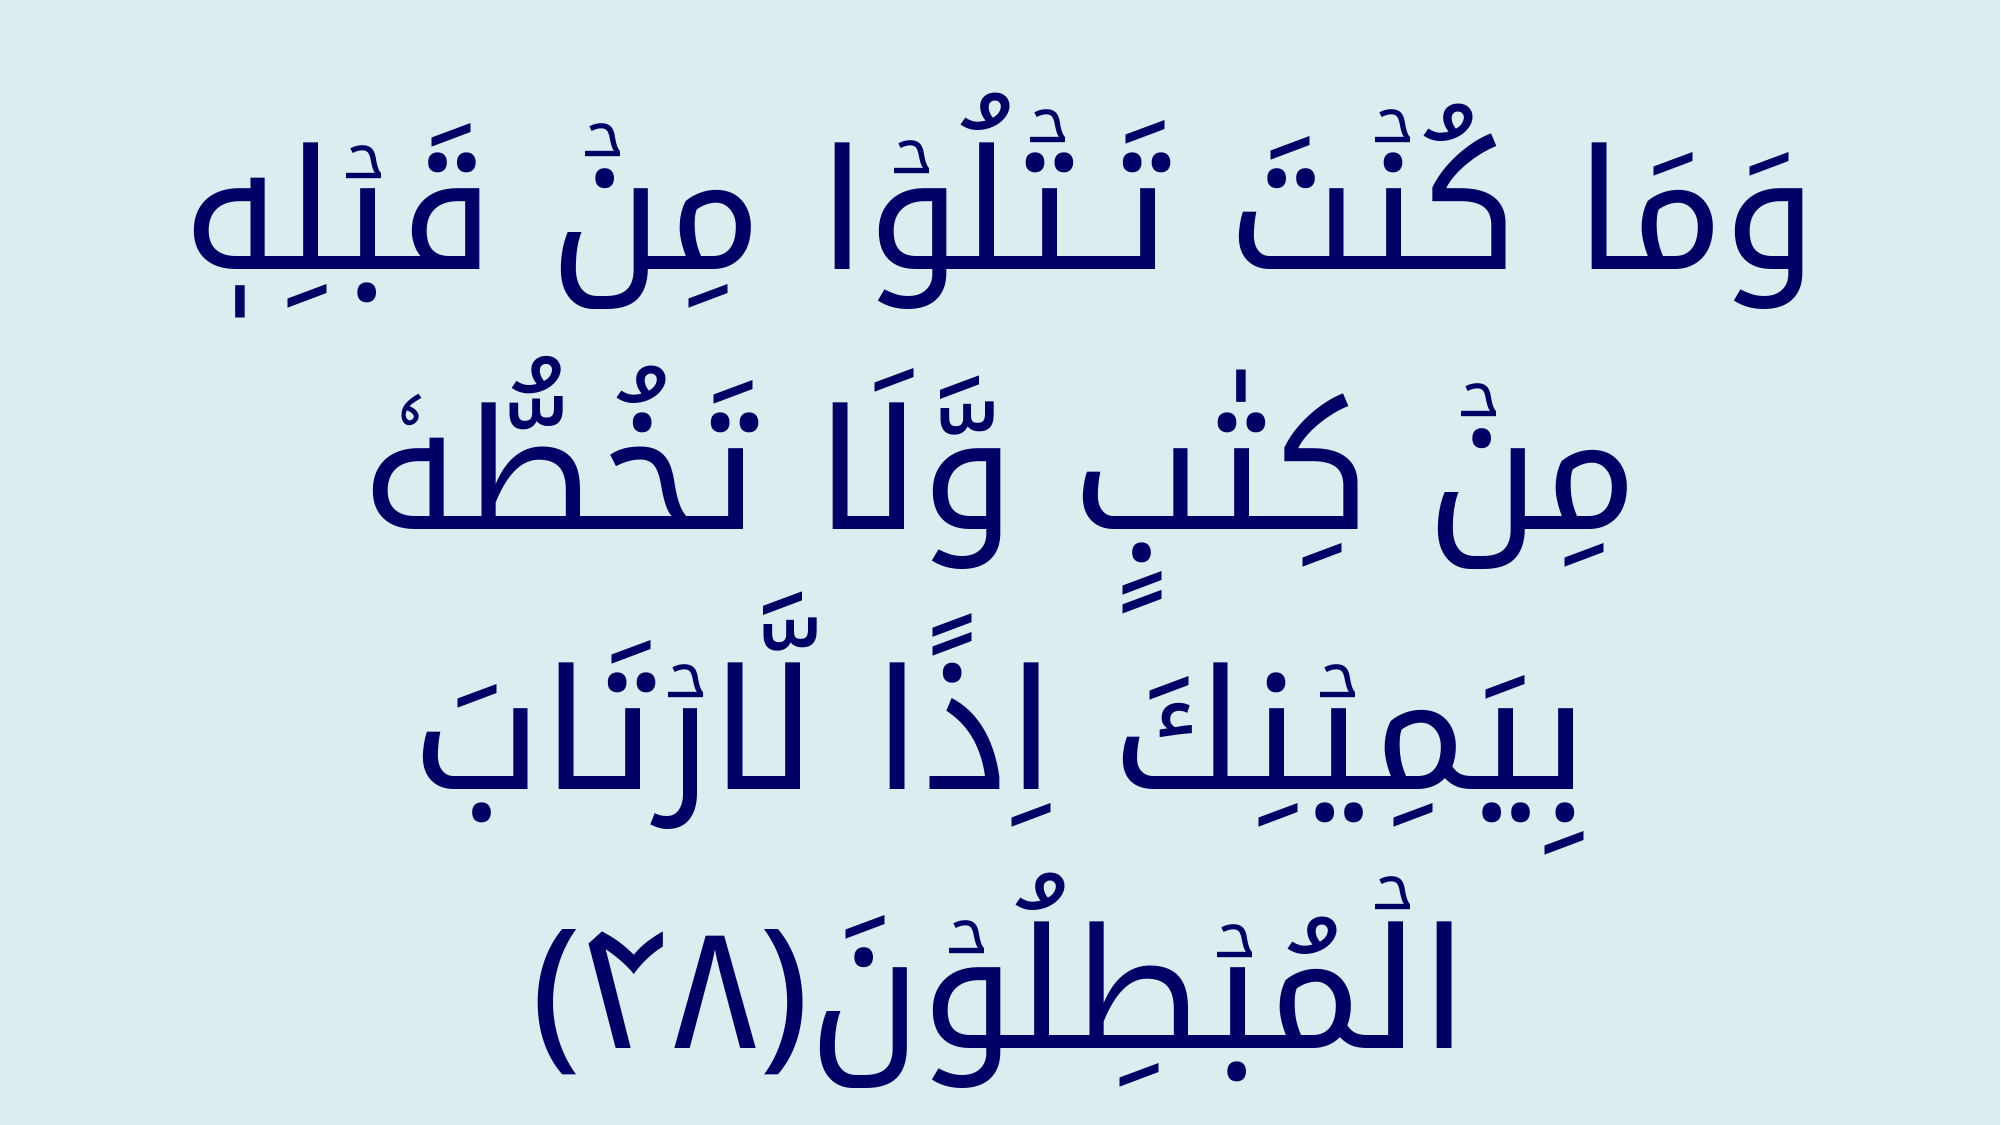

وَمَا كُنۡتَ تَـتۡلُوۡا مِنۡ قَبۡلِهٖ مِنۡ كِتٰبٍ وَّلَا تَخُطُّهٗ بِيَمِيۡنِكَ‌ اِذًا لَّارۡتَابَ الۡمُبۡطِلُوۡنَ‏﴿﻿۴۸﻿﴾